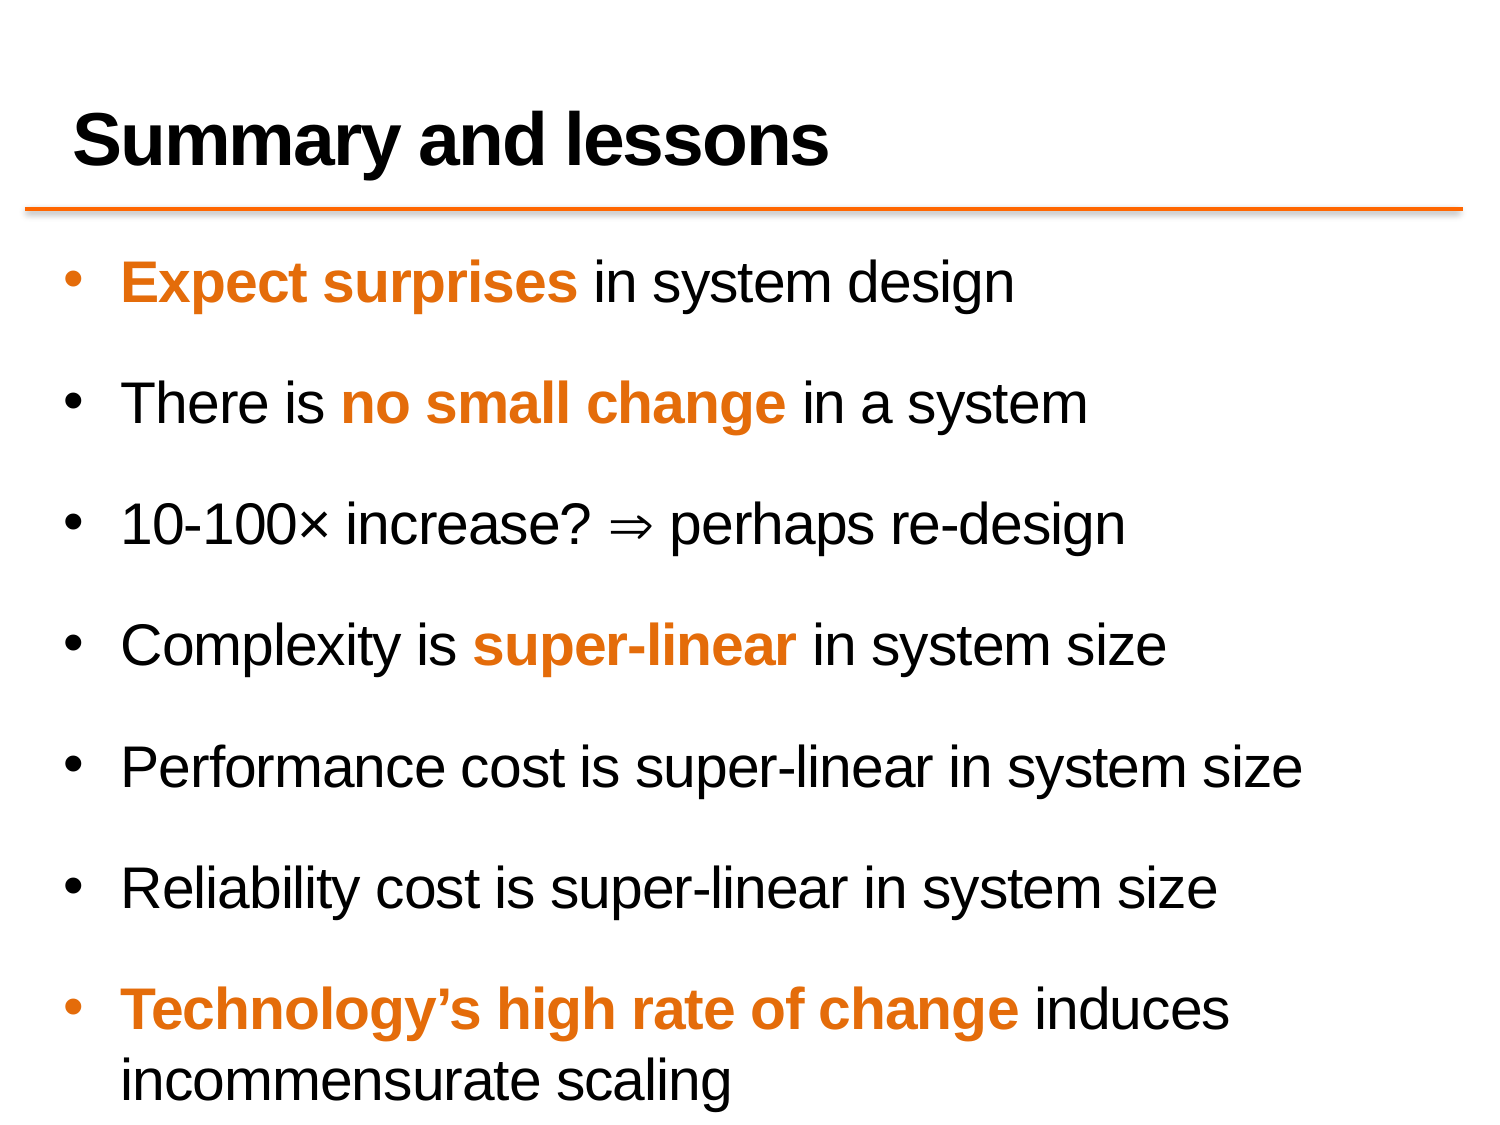

# Summary and lessons
Expect surprises in system design
There is no small change in a system
10-100× increase? ⇒ perhaps re-design
Complexity is super-linear in system size
Performance cost is super-linear in system size
Reliability cost is super-linear in system size
Technology’s high rate of change induces incommensurate scaling